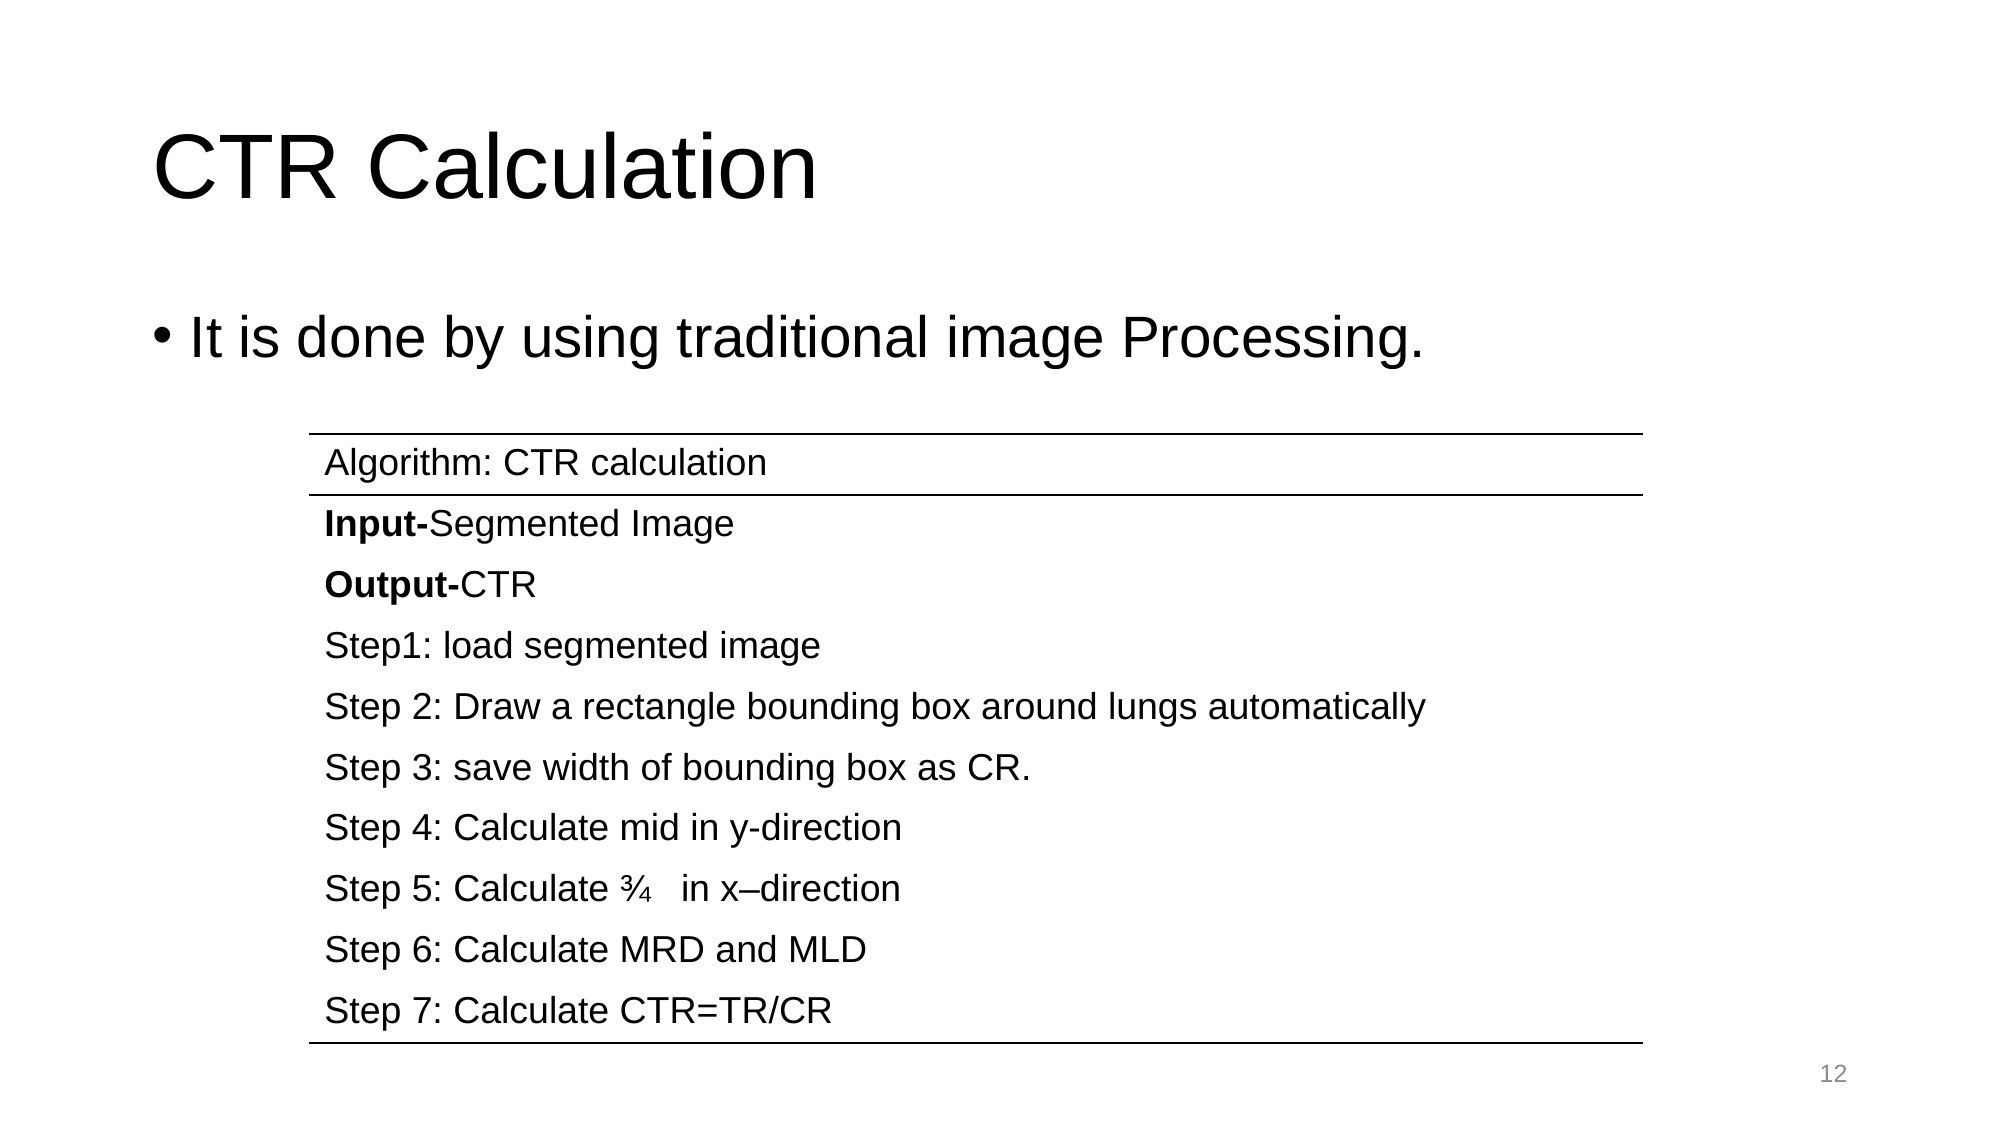

# CTR Calculation
It is done by using traditional image Processing.

| Algorithm: CTR calculation |
| --- |
| Input-Segmented Image |
| Output-CTR |
| Step1: load segmented image |
| Step 2: Draw a rectangle bounding box around lungs automatically |
| Step 3: save width of bounding box as CR. |
| Step 4: Calculate mid in y-direction |
| Step 5: Calculate ¾ in x–direction |
| Step 6: Calculate MRD and MLD |
| Step 7: Calculate CTR=TR/CR |
12